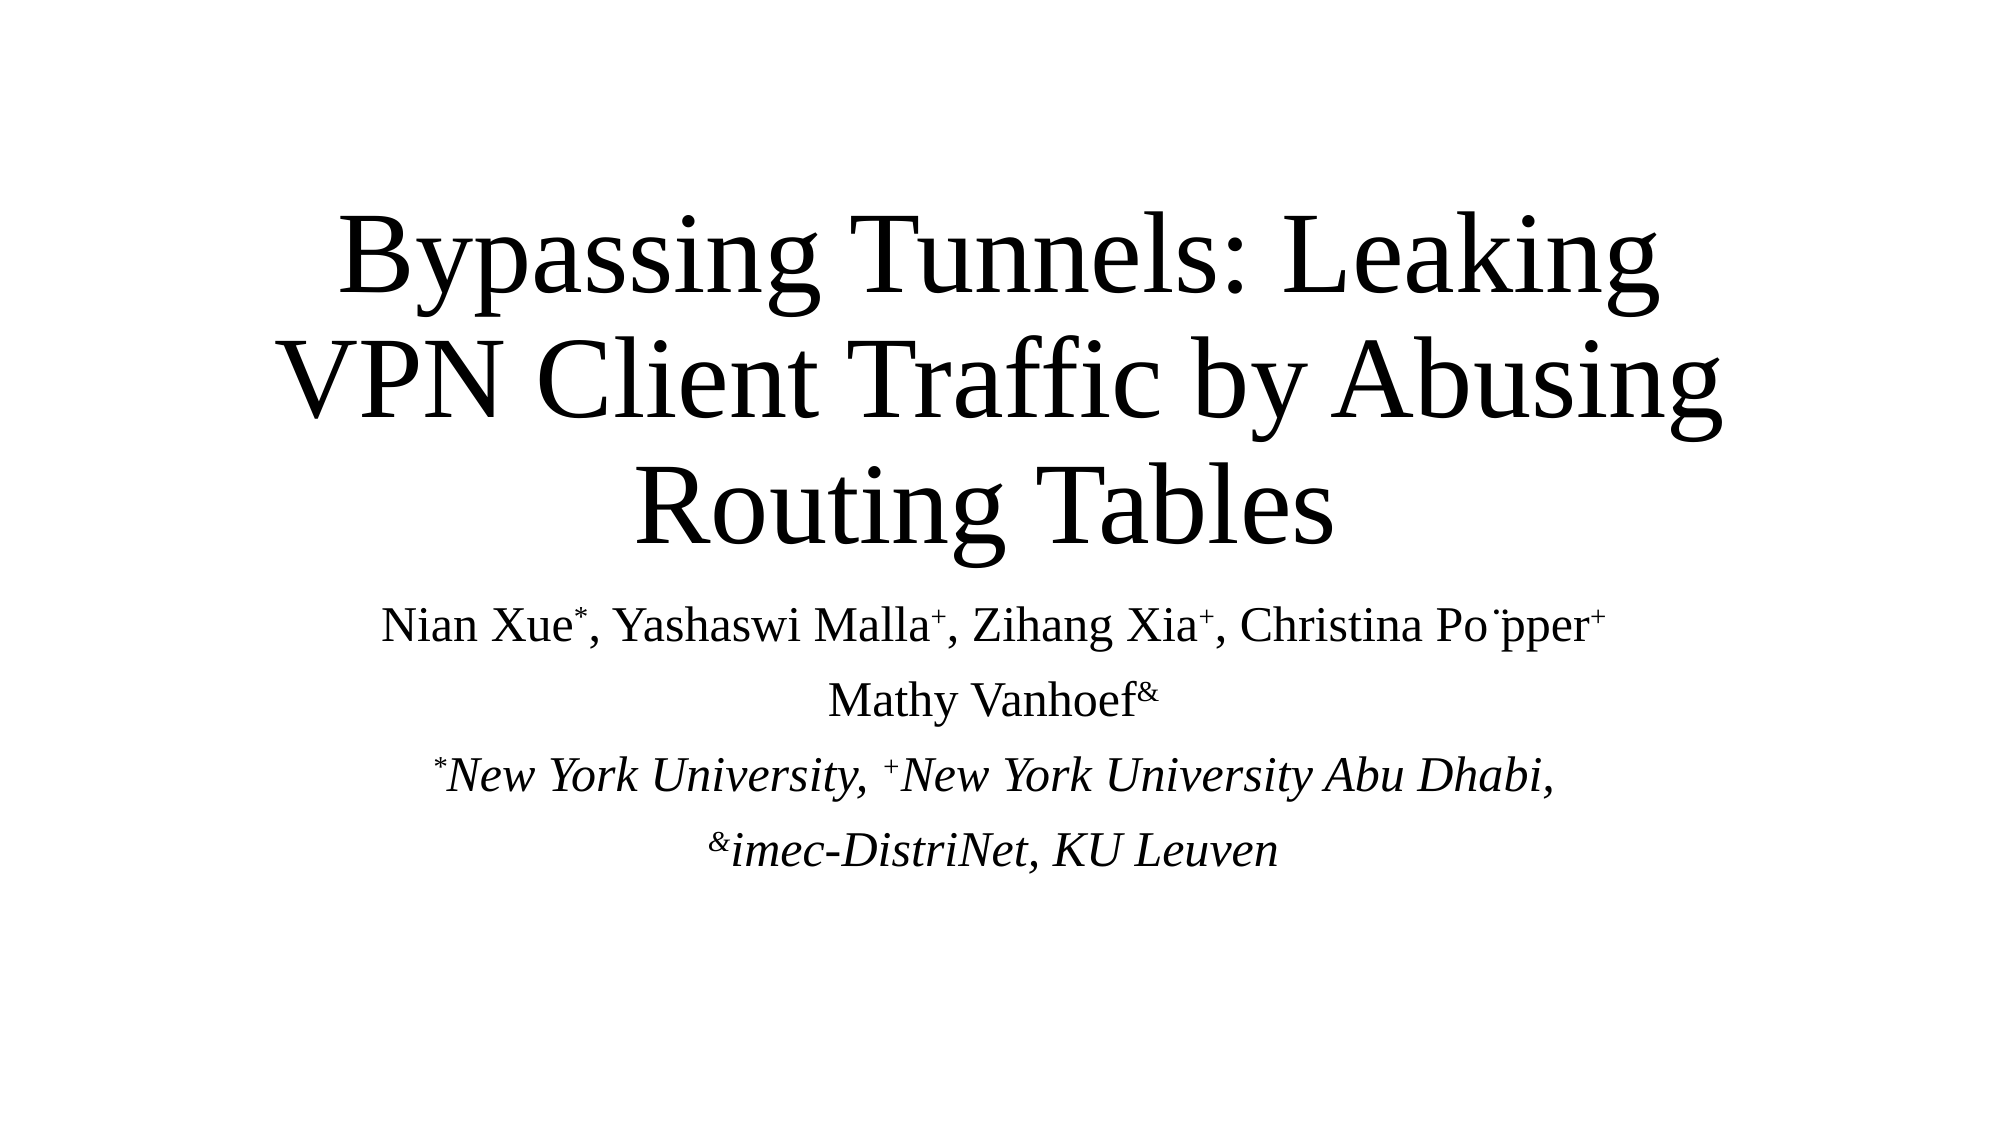

# Bypassing Tunnels: Leaking VPN Client Traffic by Abusing Routing Tables
Nian Xue*, Yashaswi Malla+, Zihang Xia+, Christina Po ̈pper+
Mathy Vanhoef&
*New York University, +New York University Abu Dhabi,
&imec-DistriNet, KU Leuven